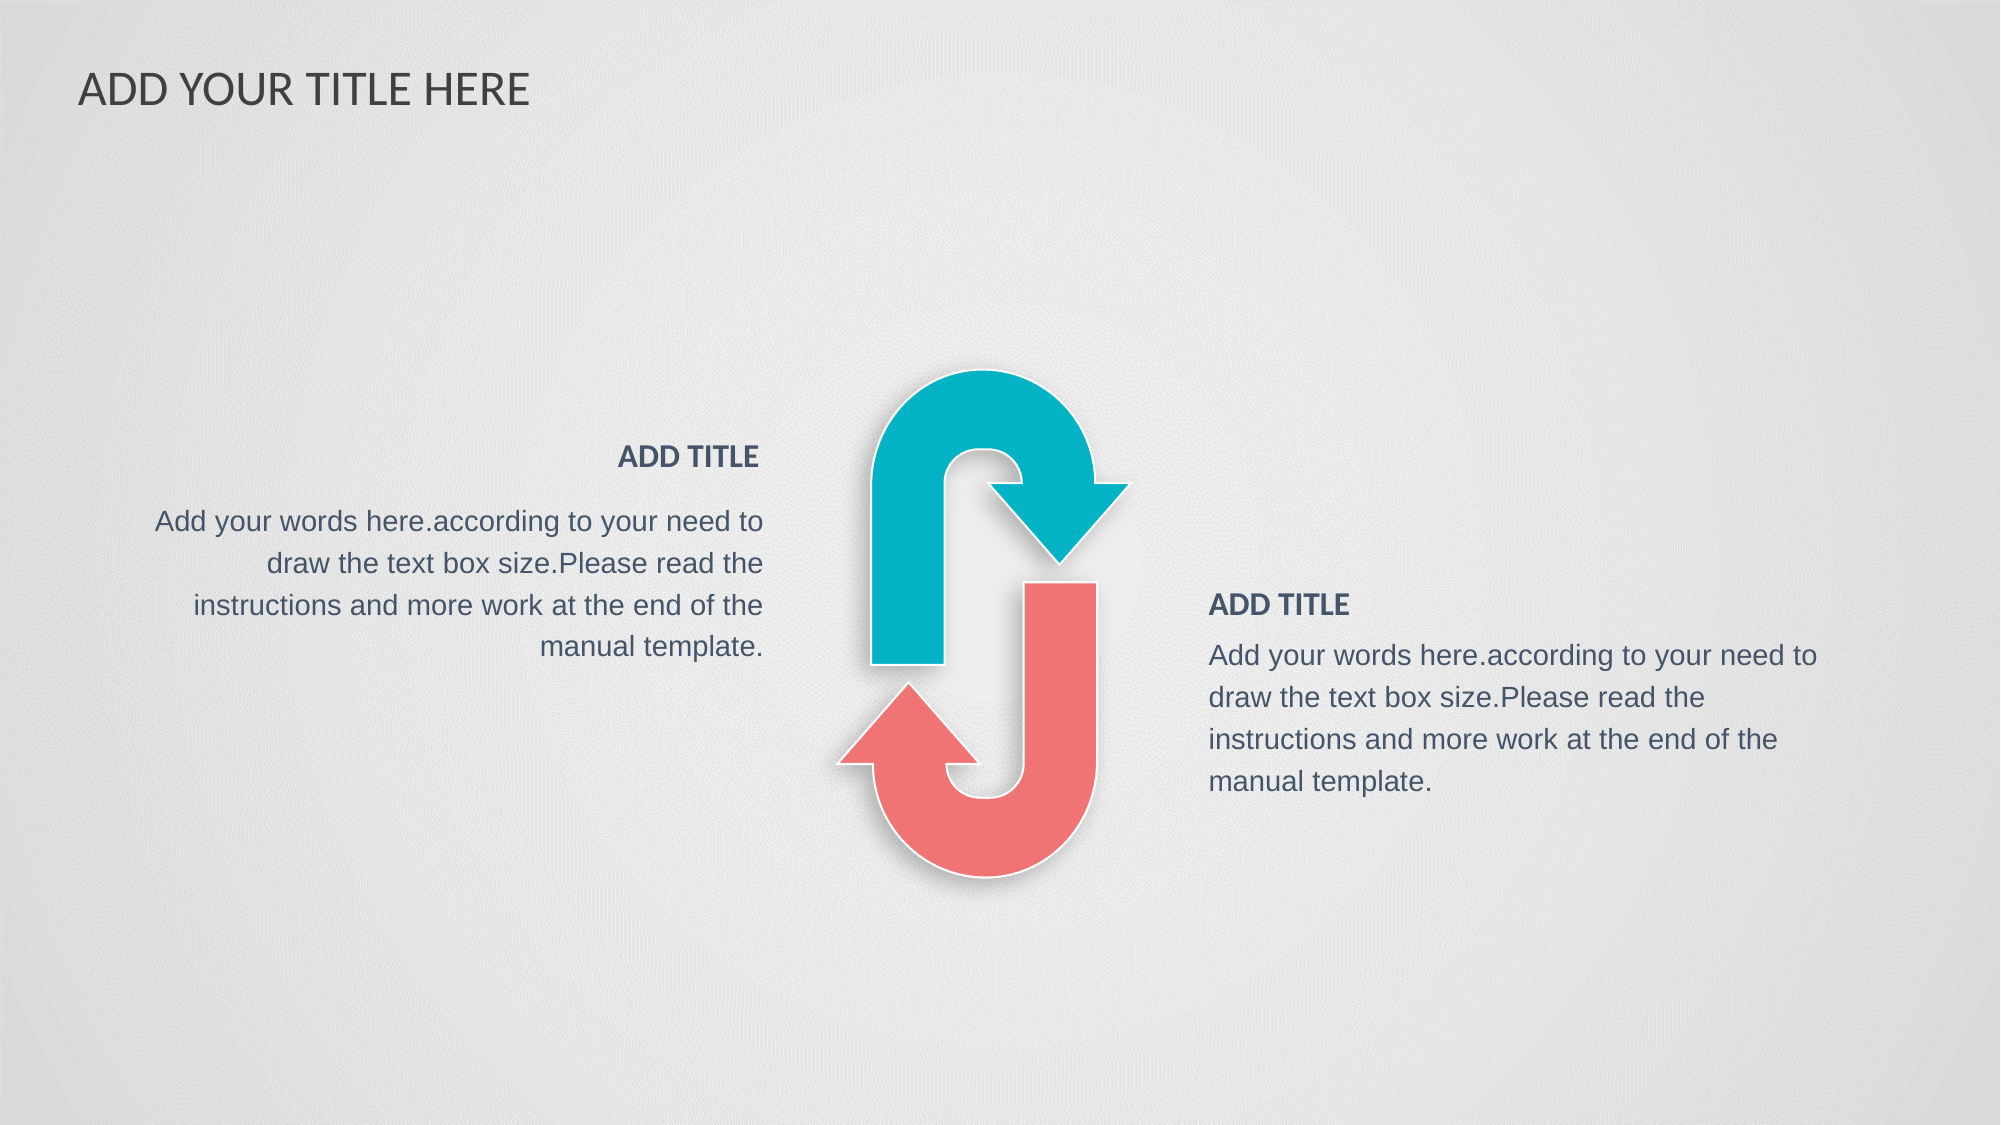

ADD YOUR TITLE HERE

ADD TITLE
Add your words here.according to your need to draw the text box size.Please read the instructions and more work at the end of the manual template.

ADD TITLE
Add your words here.according to your need to draw the text box size.Please read the instructions and more work at the end of the manual template.